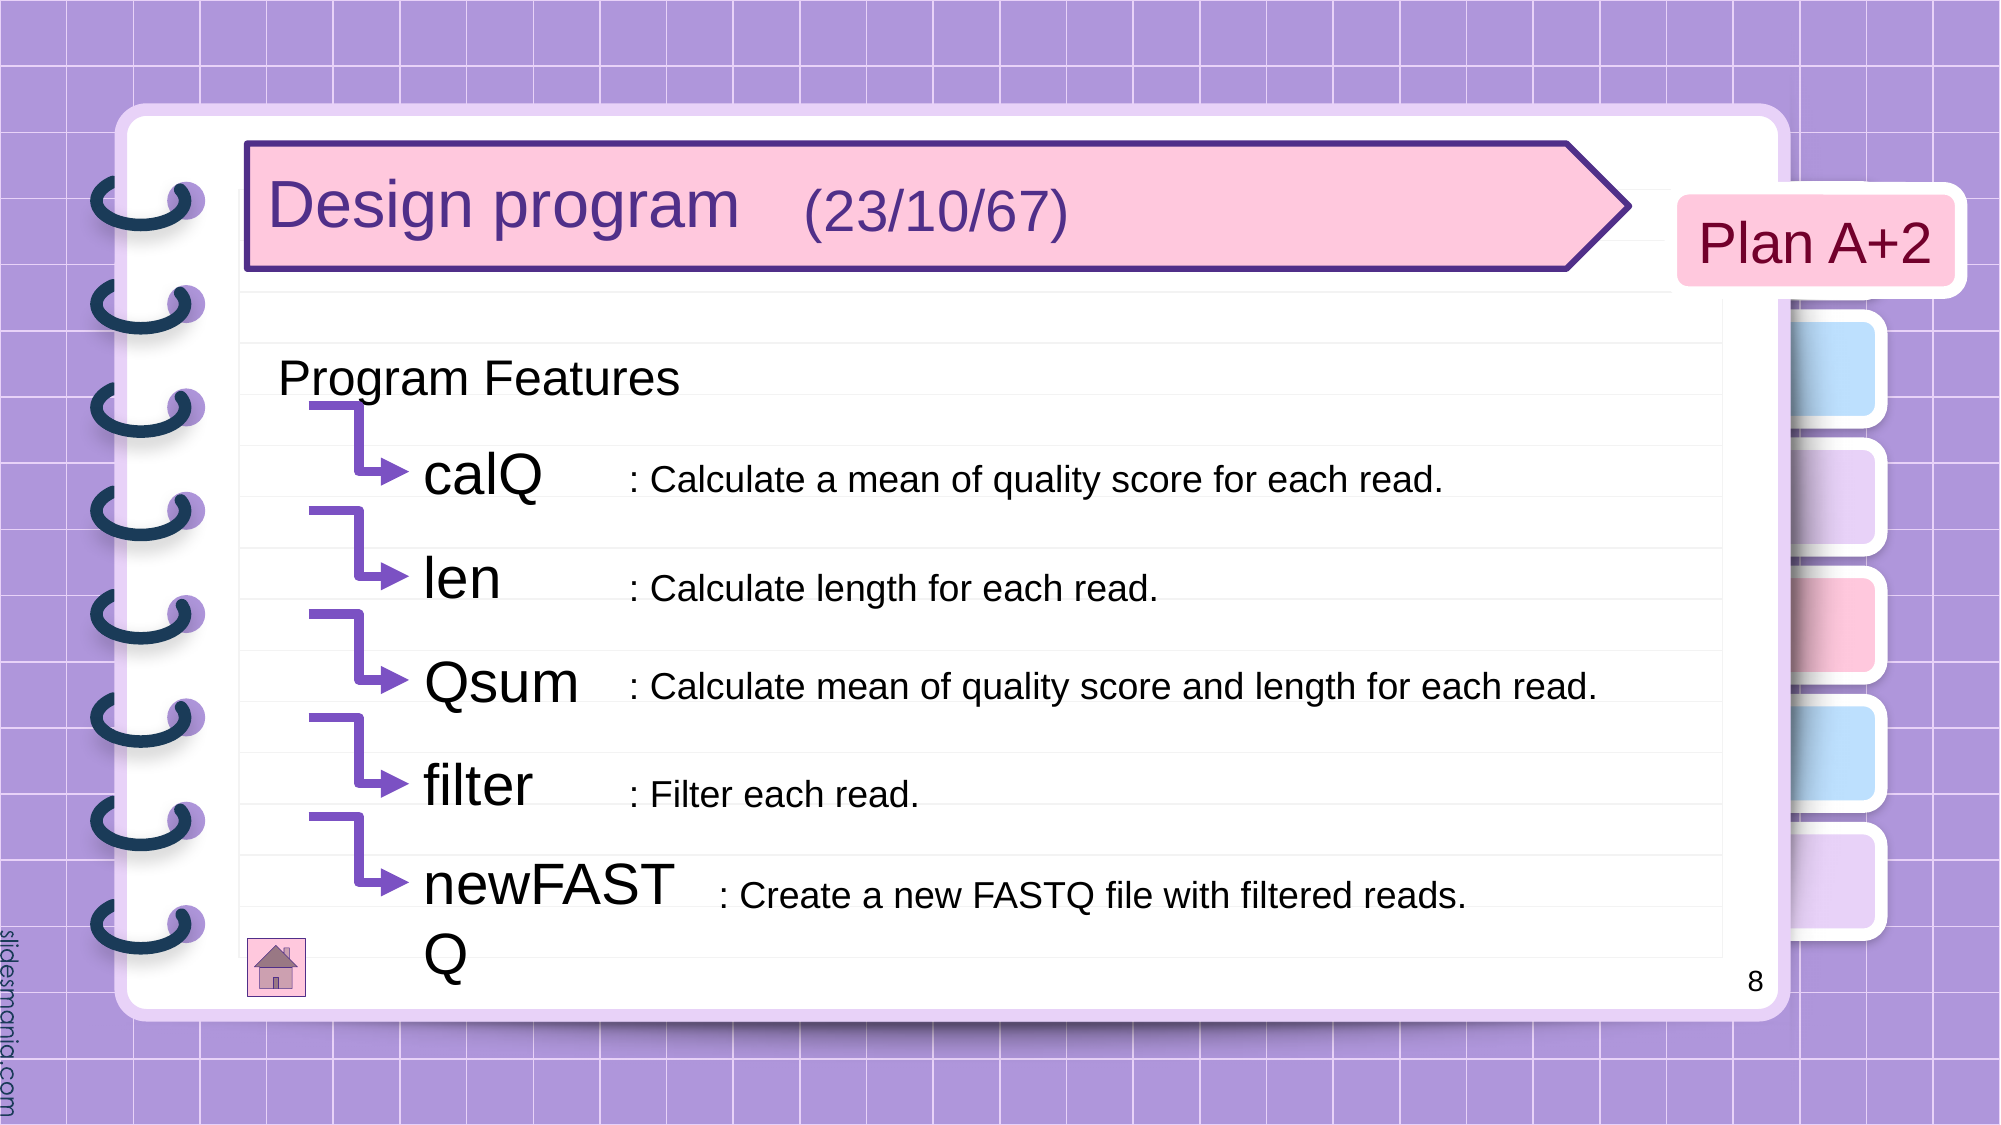

Design program
# (23/10/67)
Plan A+2
Program Features
calQ
: Calculate a mean of quality score for each read.
len
: Calculate length for each read.
Qsum
: Calculate mean of quality score and length for each read.
filter
: Filter each read.
newFASTQ
: Create a new FASTQ file with filtered reads.

8